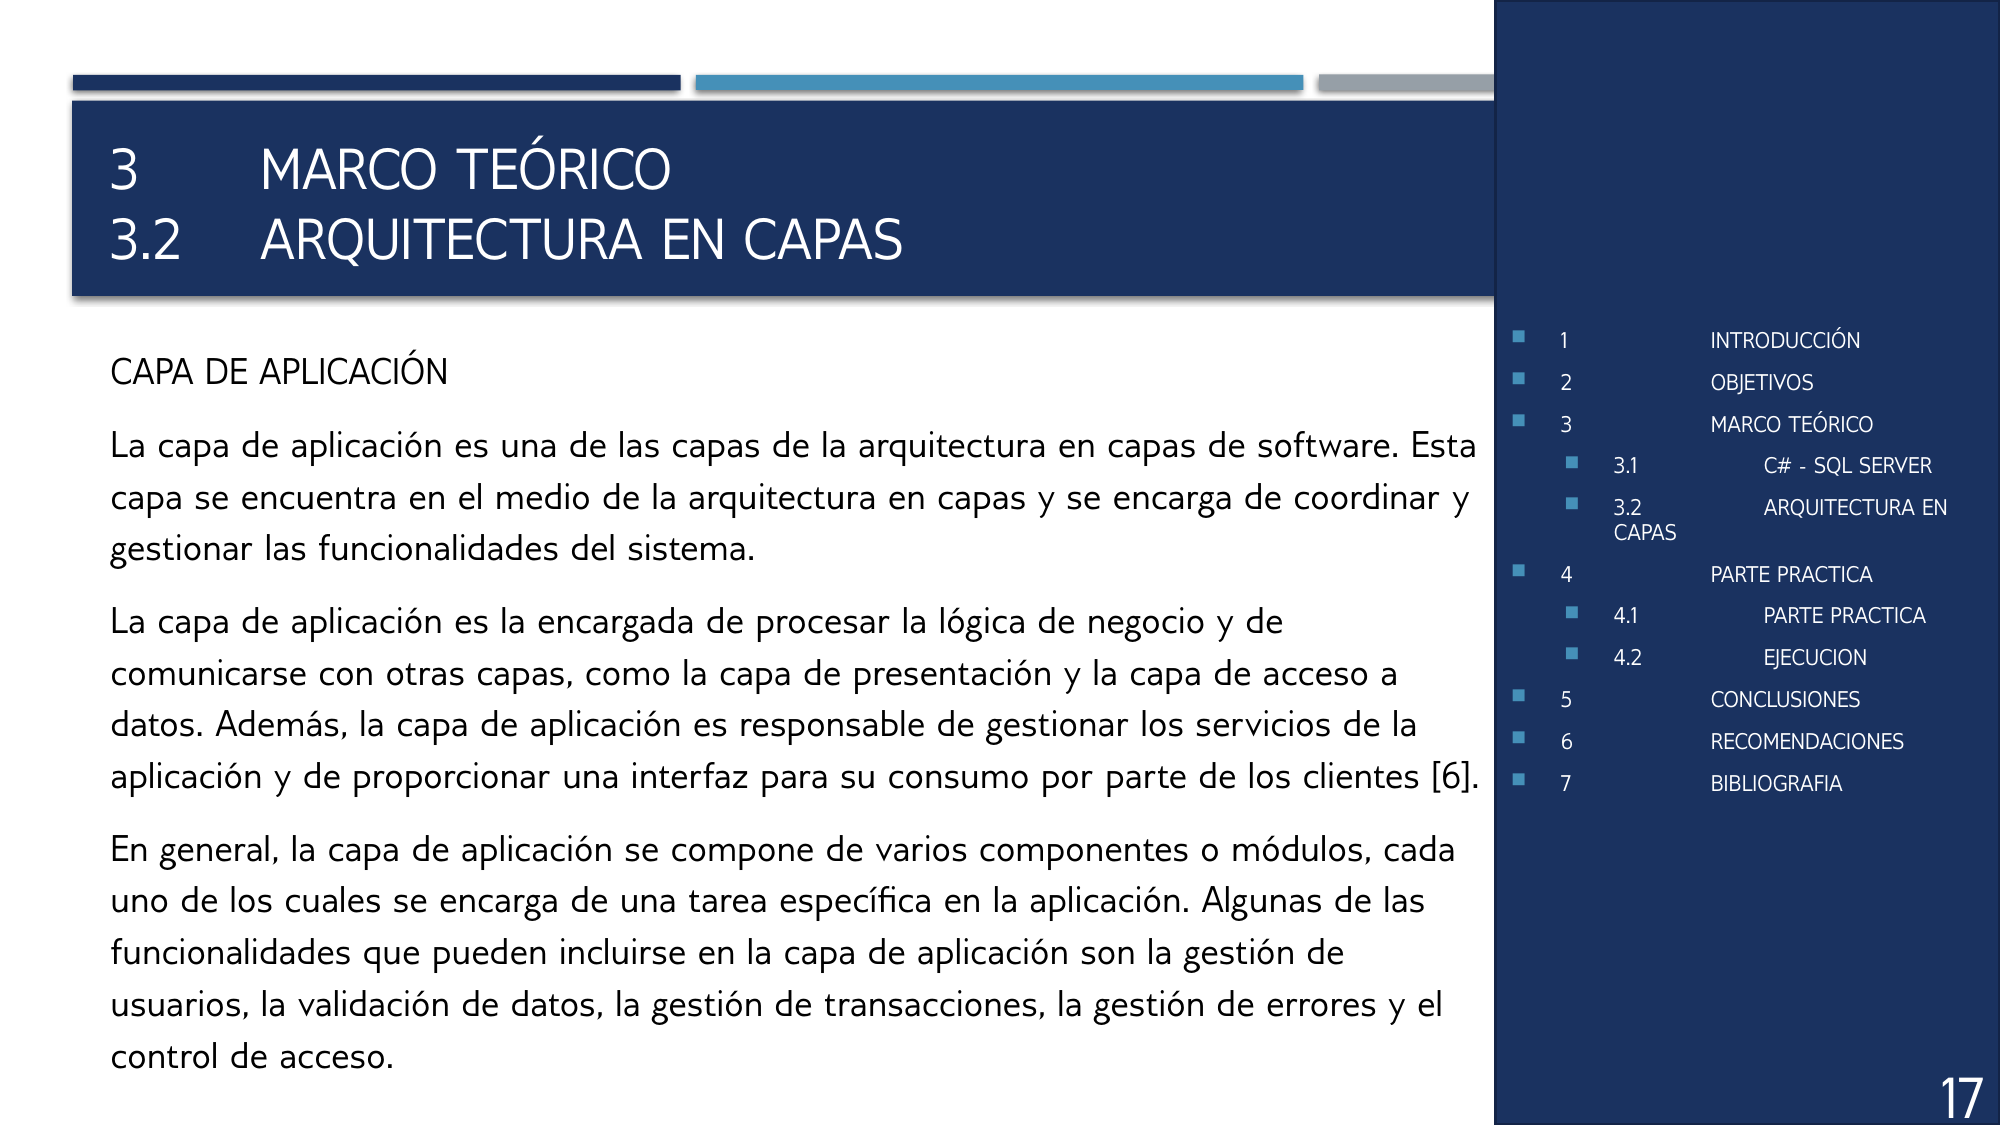

1	INTRODUCCIÓN
2	OBJETIVOS
3	MARCO TEÓRICO
3.1	C# - SQL SERVER
3.2	ARQUITECTURA EN CAPAS
4	PARTE PRACTICA
4.1	PARTE PRACTICA
4.2	EJECUCION
5	CONCLUSIONES
6	RECOMENDACIONES
7	BIBLIOGRAFIA
# 3	MARCO TEÓRICO 3.2	ARQUITECTURA EN CAPAS
CAPA DE APLICACIÓN
La capa de aplicación es una de las capas de la arquitectura en capas de software. Esta capa se encuentra en el medio de la arquitectura en capas y se encarga de coordinar y gestionar las funcionalidades del sistema.
La capa de aplicación es la encargada de procesar la lógica de negocio y de comunicarse con otras capas, como la capa de presentación y la capa de acceso a datos. Además, la capa de aplicación es responsable de gestionar los servicios de la aplicación y de proporcionar una interfaz para su consumo por parte de los clientes [6].
En general, la capa de aplicación se compone de varios componentes o módulos, cada uno de los cuales se encarga de una tarea específica en la aplicación. Algunas de las funcionalidades que pueden incluirse en la capa de aplicación son la gestión de usuarios, la validación de datos, la gestión de transacciones, la gestión de errores y el control de acceso.
17